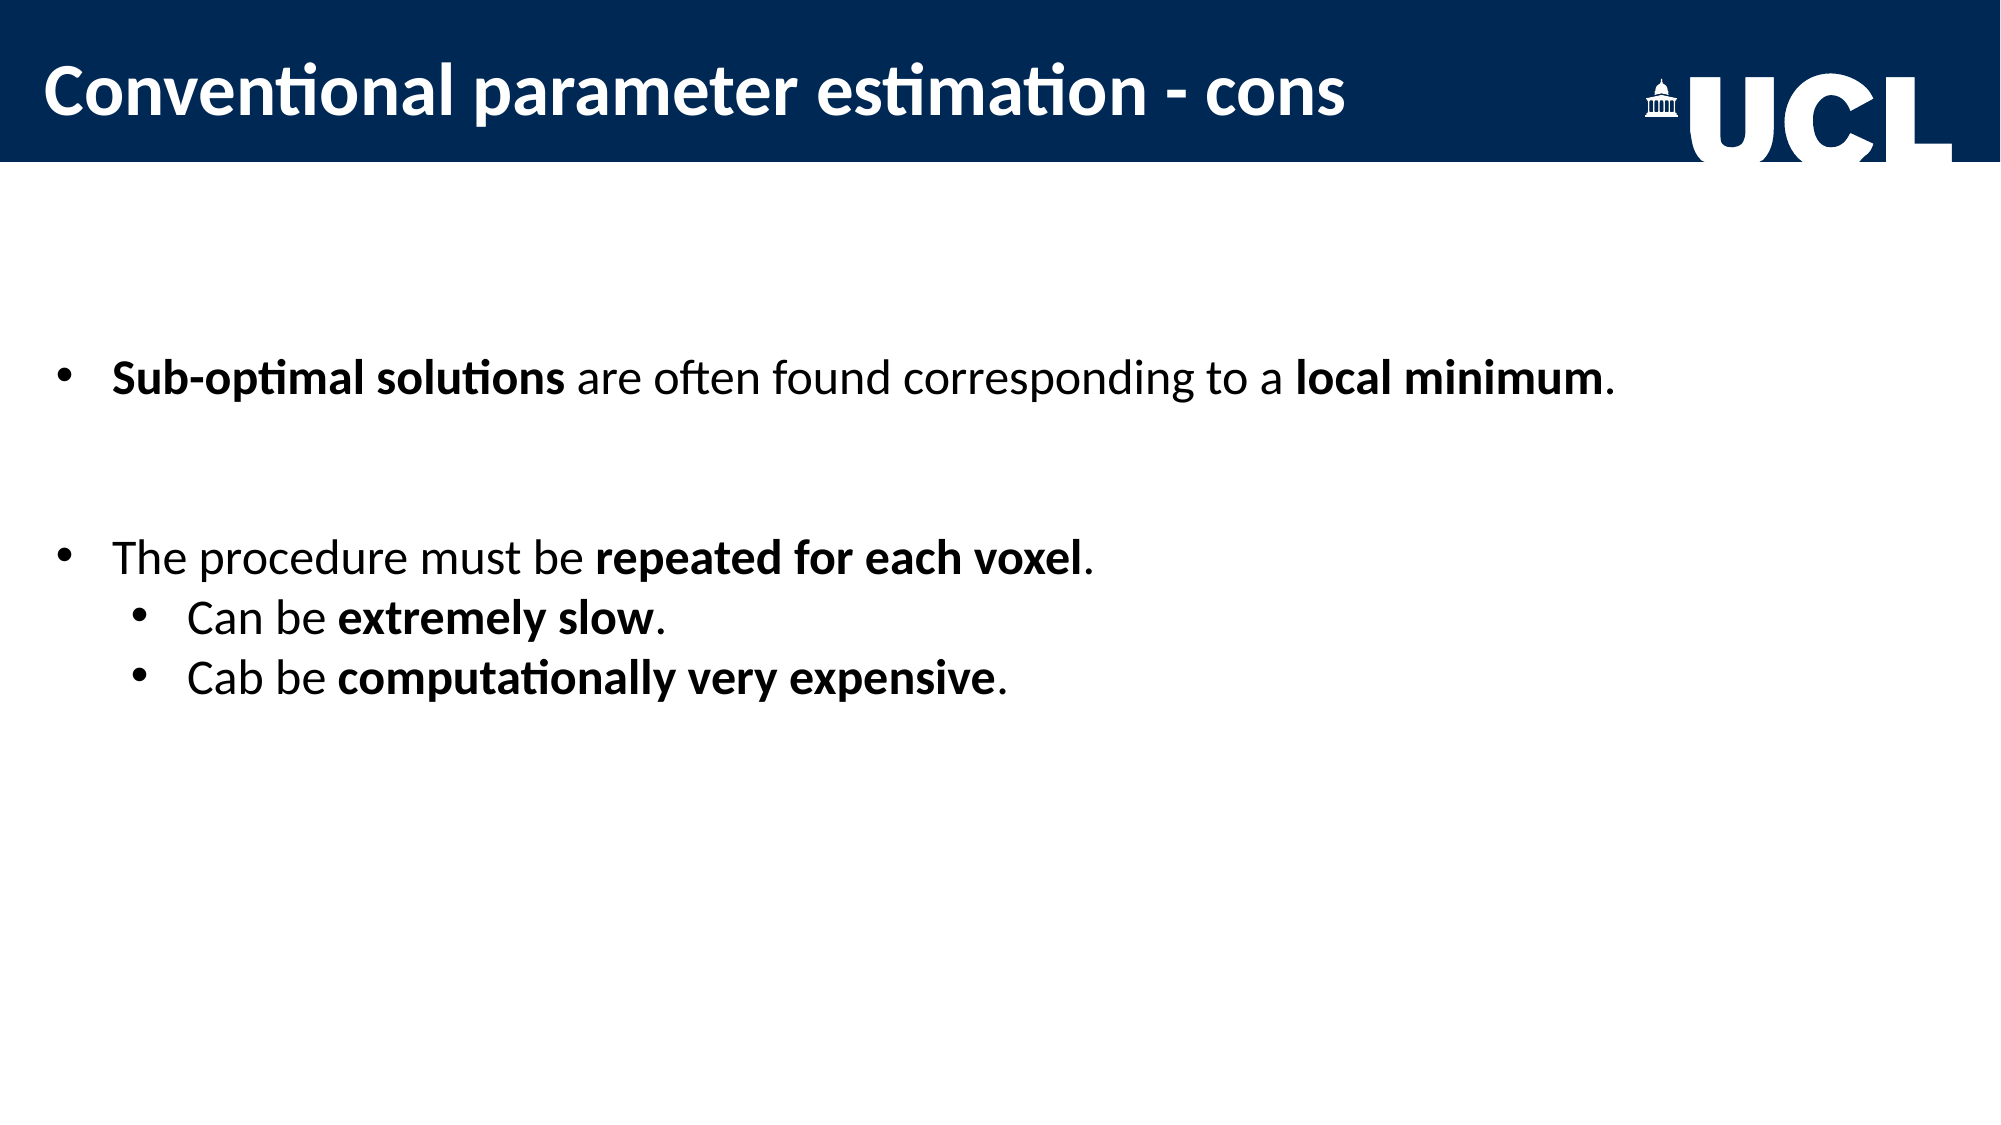

Conventional parameter estimation - cons
Sub-optimal solutions are often found corresponding to a local minimum.

The procedure must be repeated for each voxel.
Can be extremely slow.
Cab be computationally very expensive.